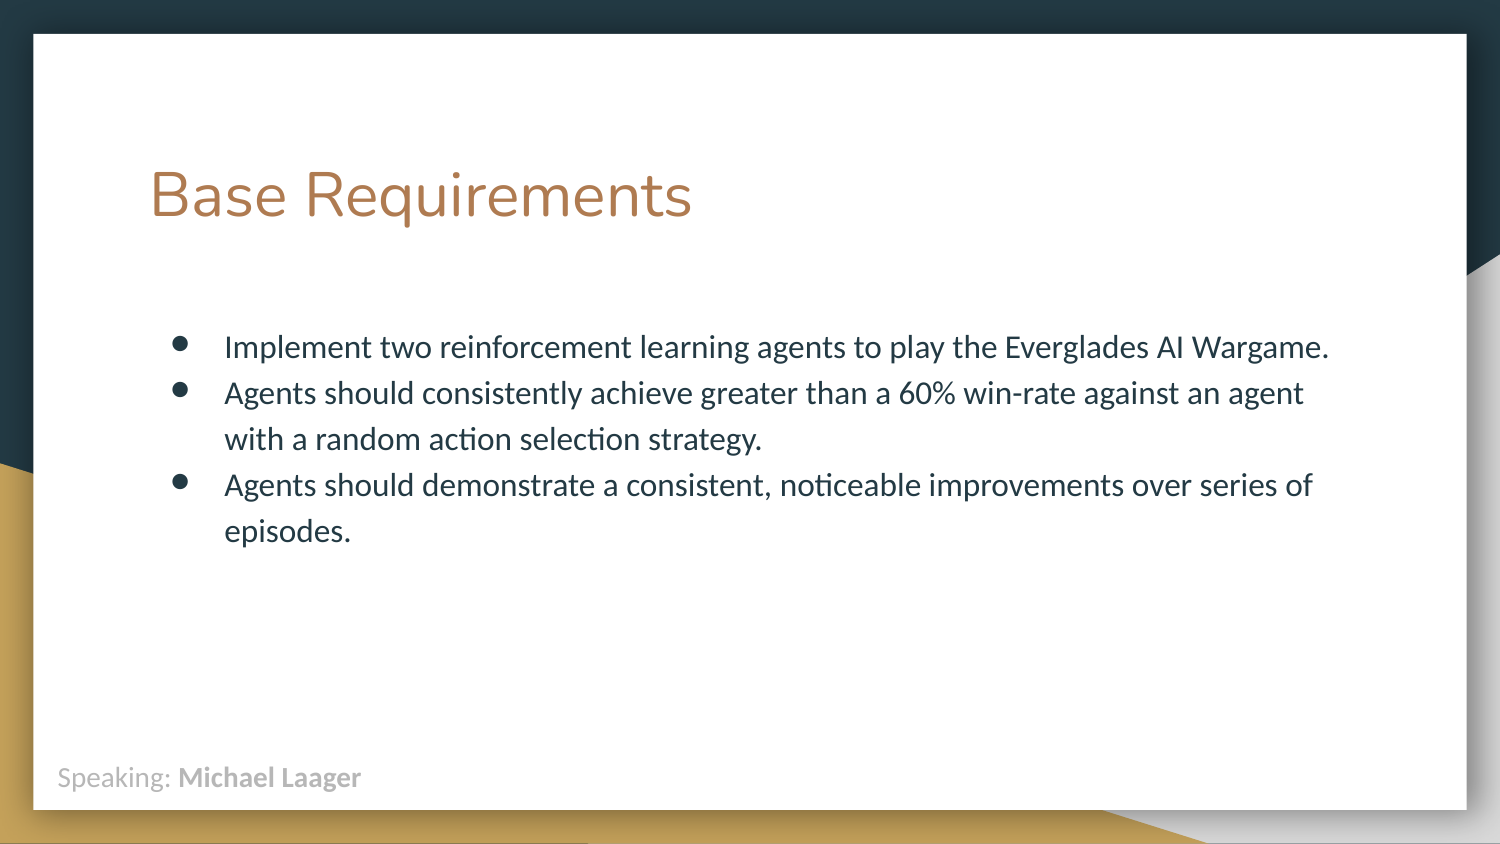

# Base Requirements
Implement two reinforcement learning agents to play the Everglades AI Wargame.
Agents should consistently achieve greater than a 60% win-rate against an agent with a random action selection strategy.
Agents should demonstrate a consistent, noticeable improvements over series of episodes.
Speaking: Michael Laager